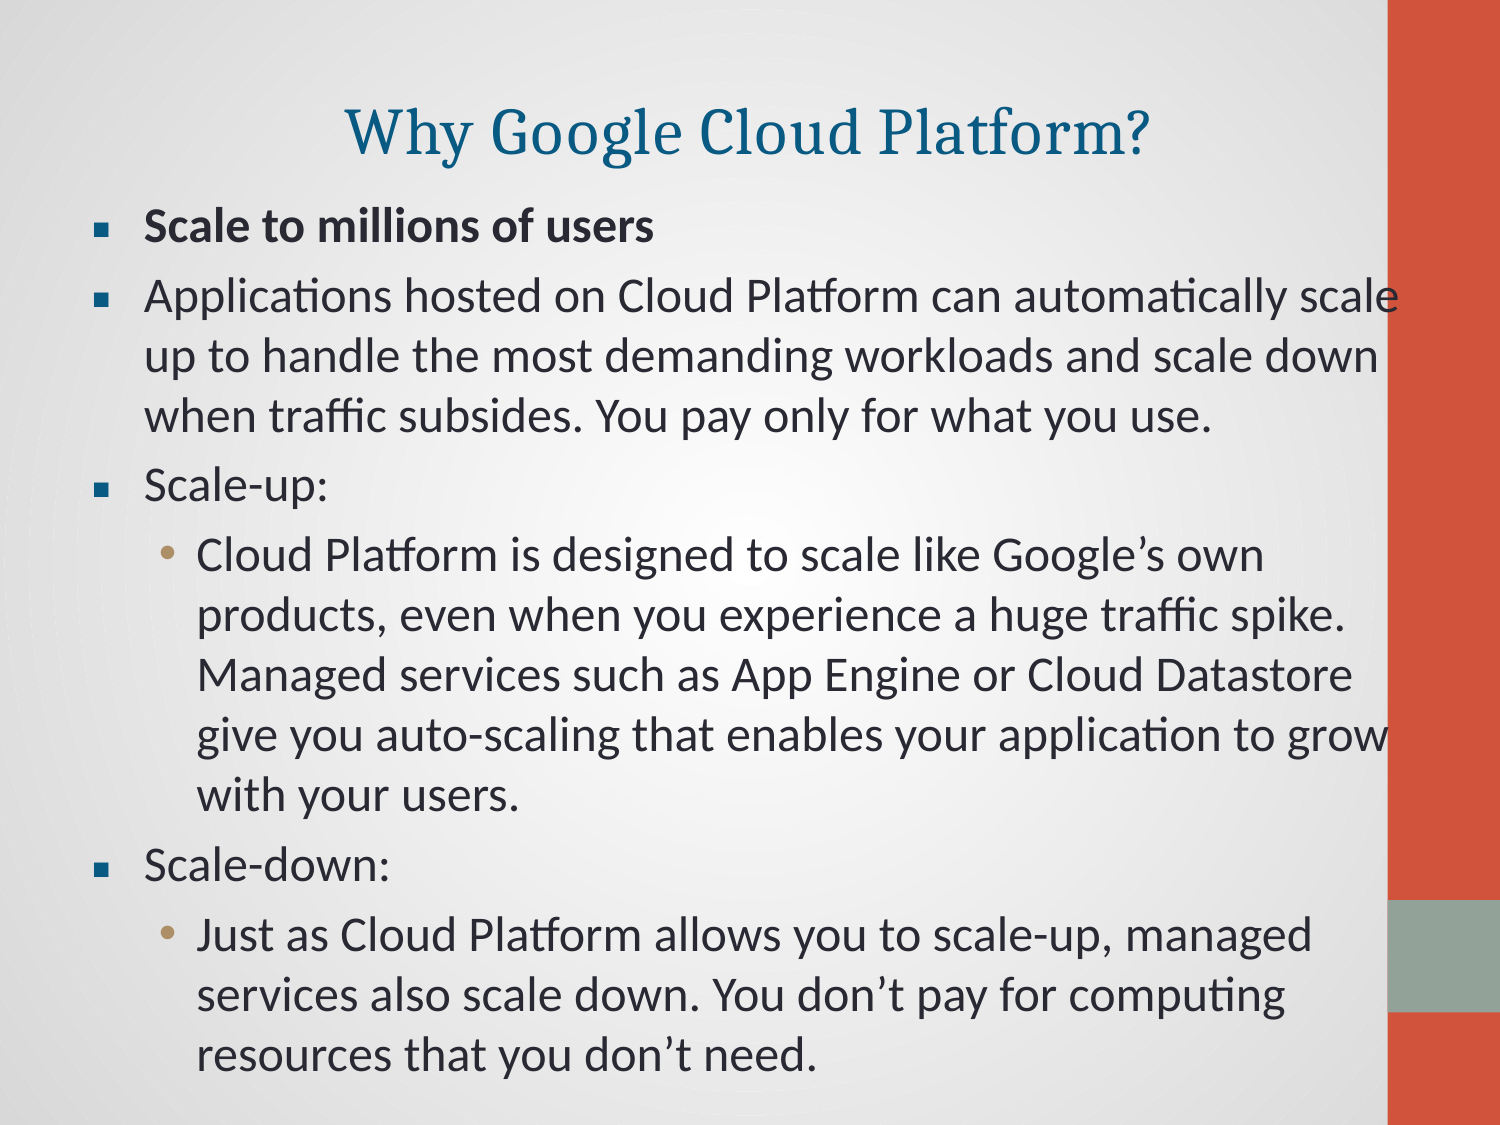

# Why Google Cloud Platform?
Scale to millions of users
Applications hosted on Cloud Platform can automatically scale up to handle the most demanding workloads and scale down when traffic subsides. You pay only for what you use.
Scale-up:
Cloud Platform is designed to scale like Google’s own products, even when you experience a huge traffic spike. Managed services such as App Engine or Cloud Datastore give you auto-scaling that enables your application to grow with your users.
Scale-down:
Just as Cloud Platform allows you to scale-up, managed services also scale down. You don’t pay for computing resources that you don’t need.